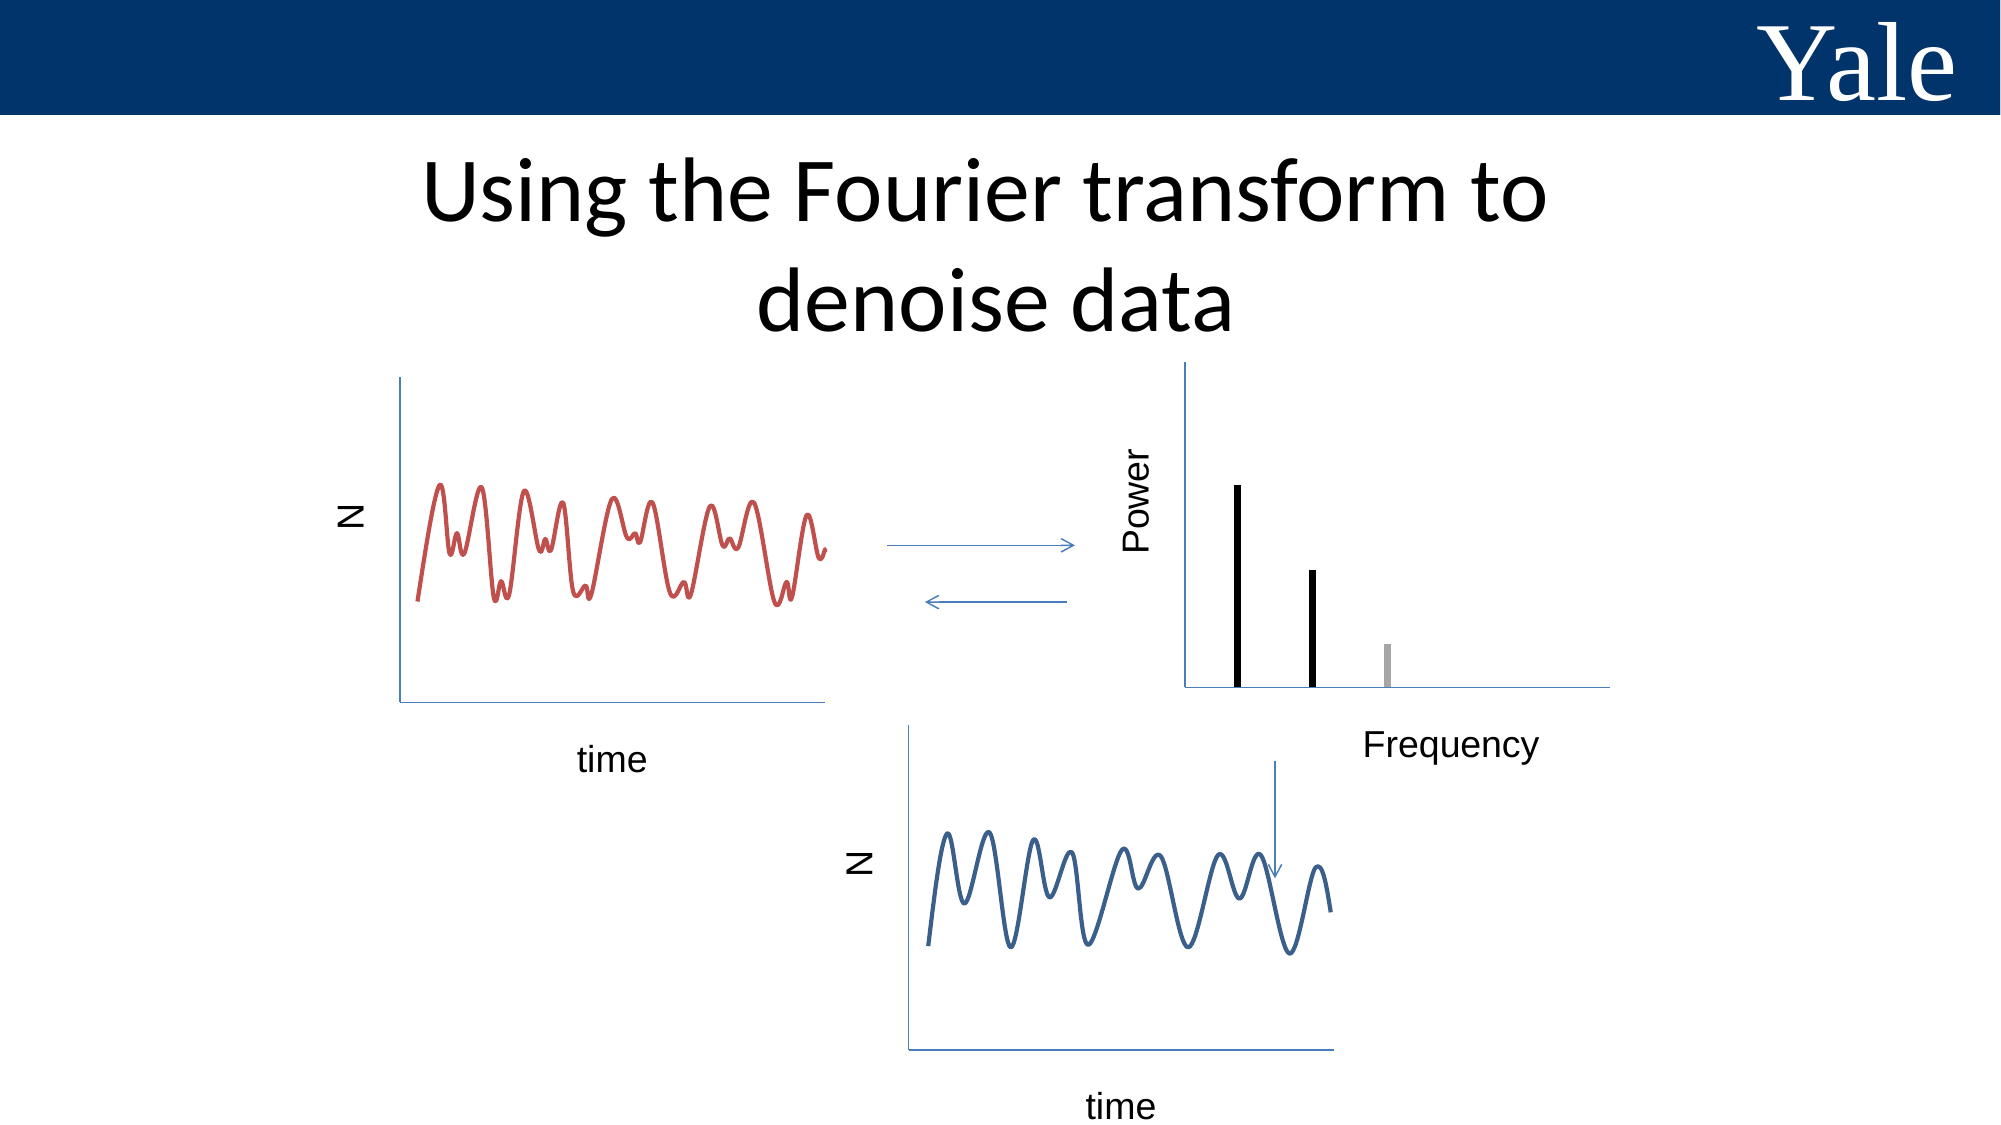

# Using the Fourier transform to denoise data
Power

N
Frequency
time

N
time